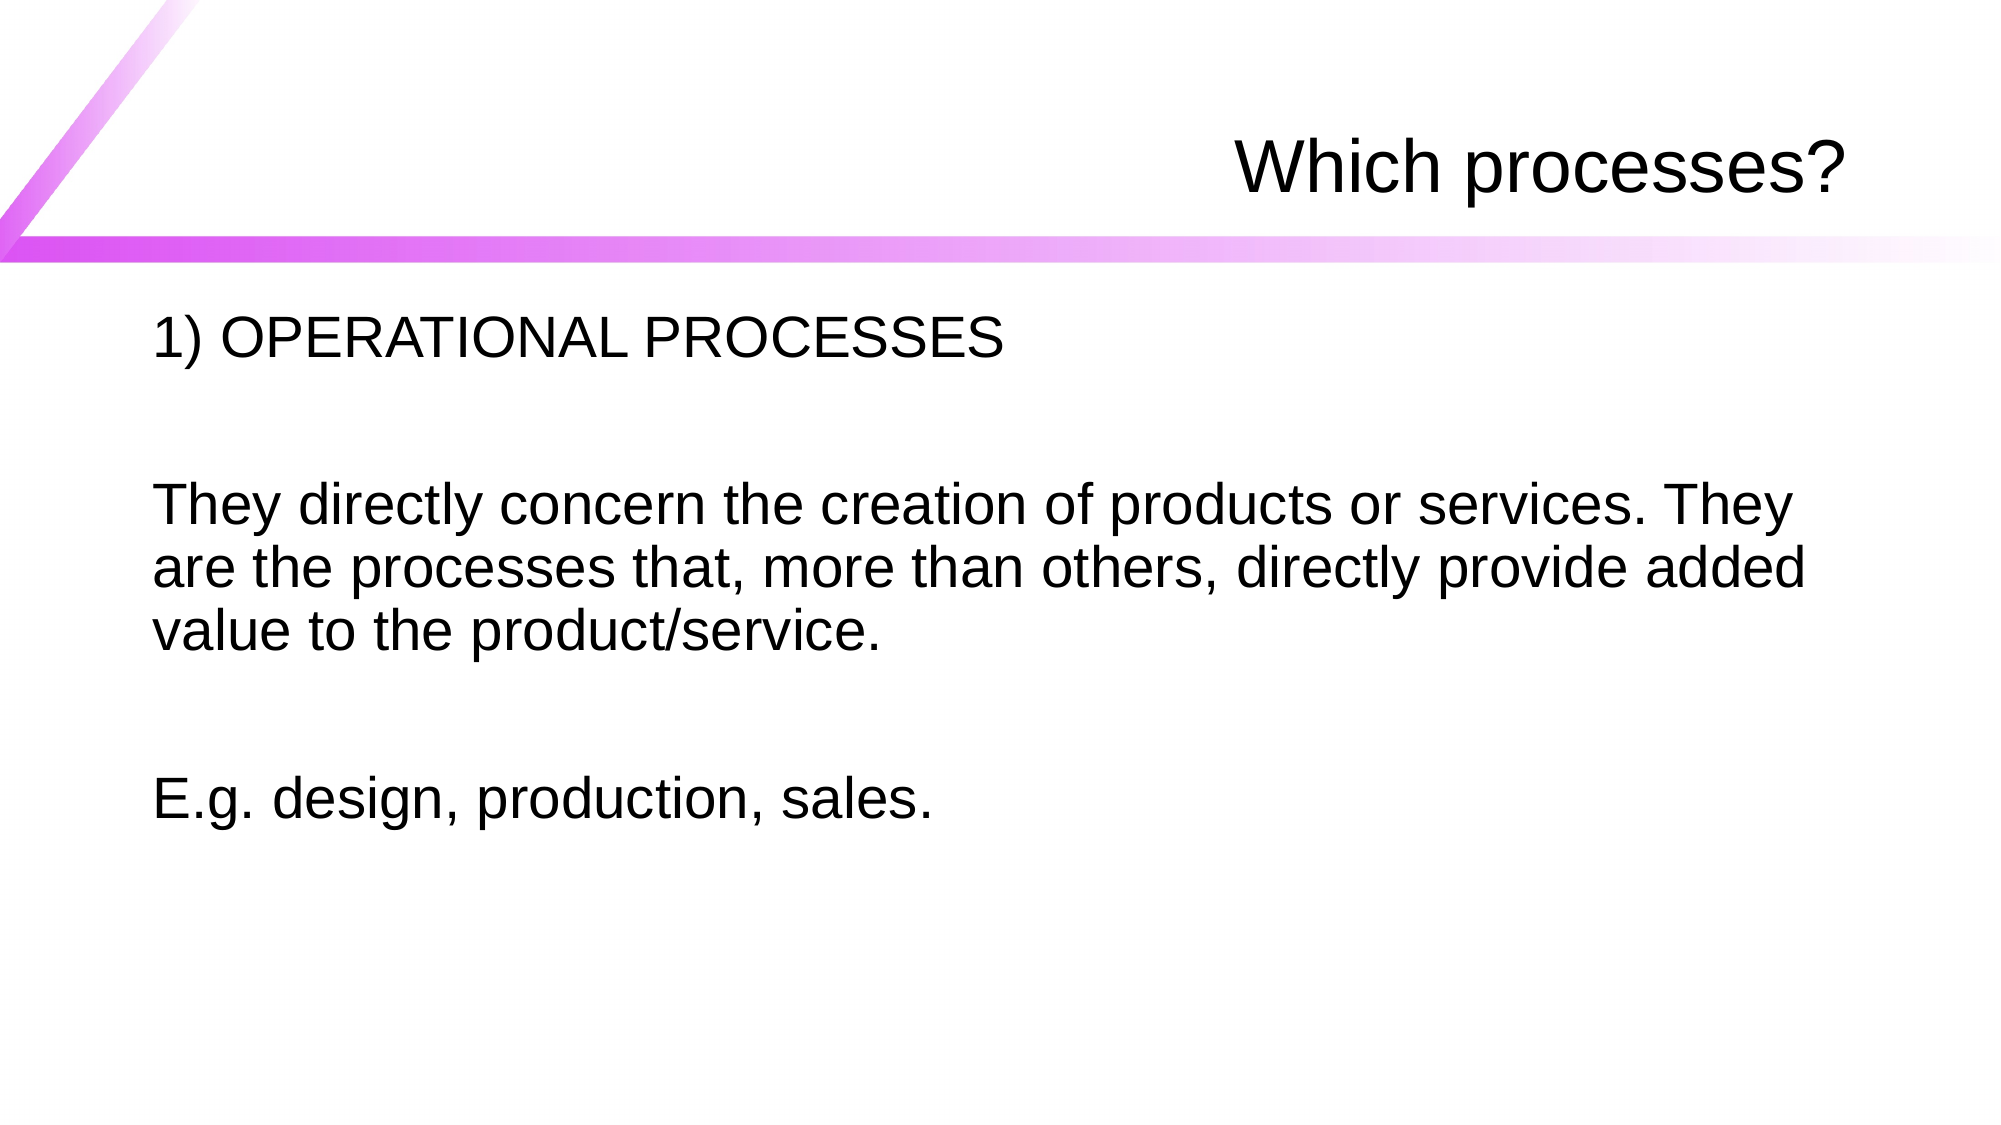

# Which processes?
1) OPERATIONAL PROCESSES

They directly concern the creation of products or services. They are the processes that, more than others, directly provide added value to the product/service.

E.g. design, production, sales.